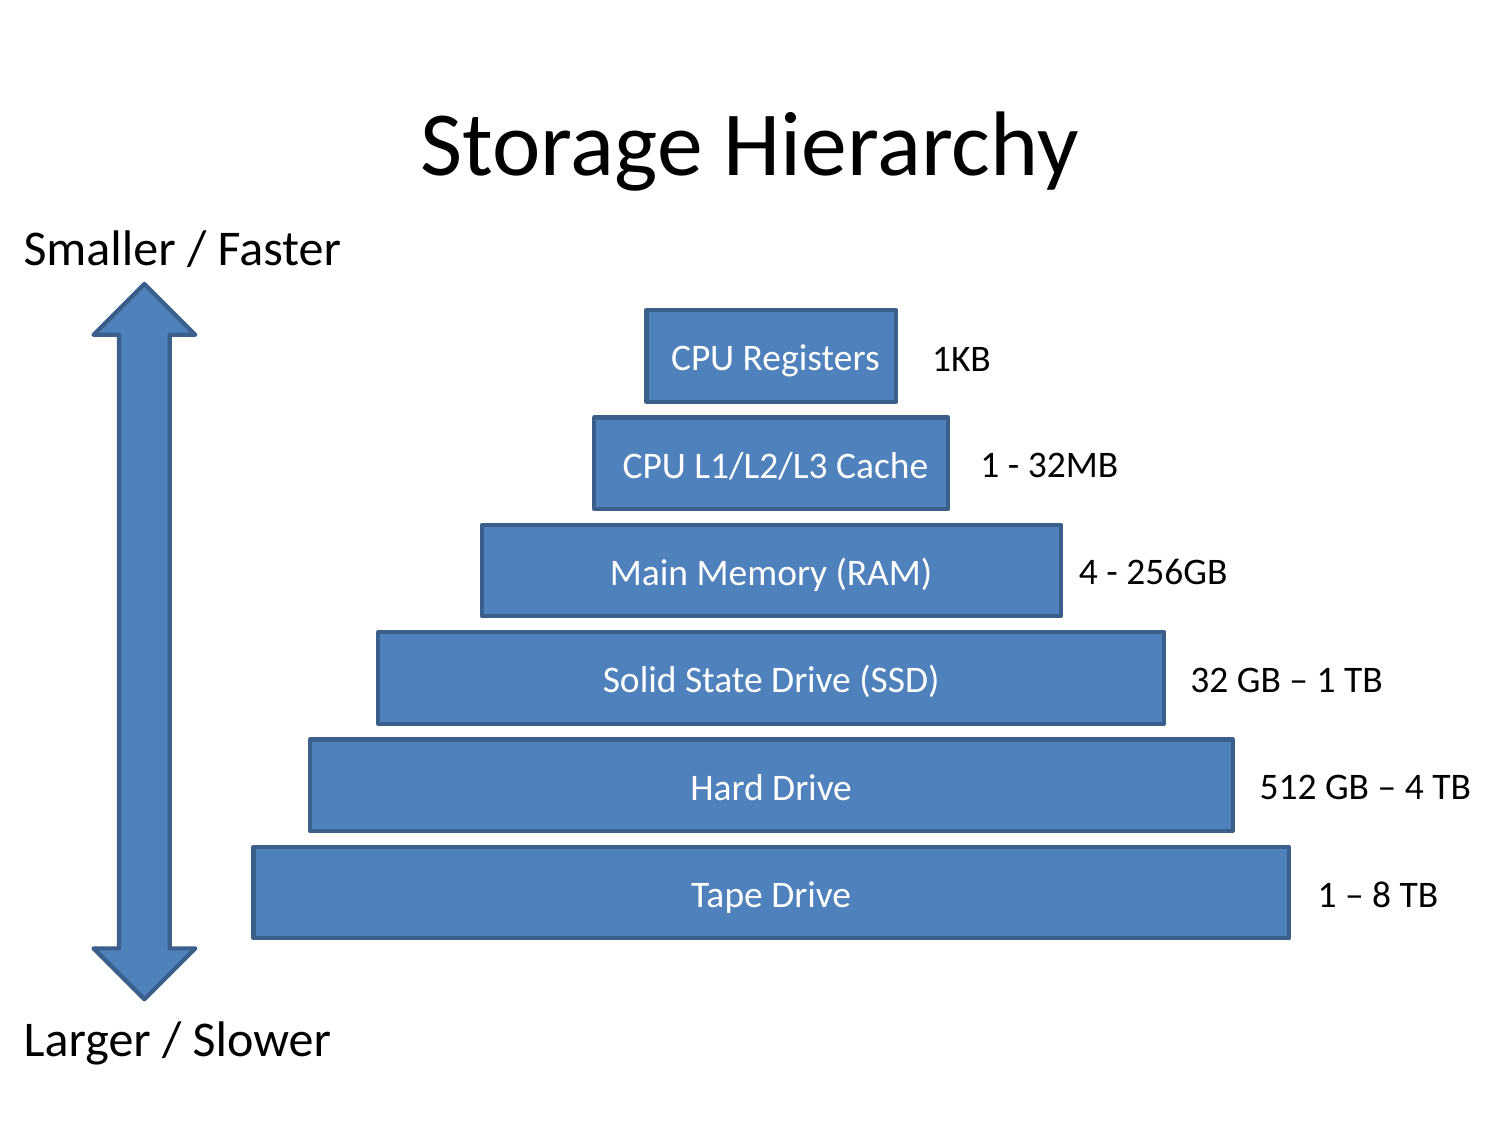

# Storage Hierarchy
Smaller / Faster

 CPU Registers
1KB
 CPU L1/L2/L3 Cache
1 - 32MB
Main Memory (RAM)
4 - 256GB
Solid State Drive (SSD)
32 GB – 1 TB
Hard Drive
512 GB – 4 TB
Tape Drive
1 – 8 TB
Larger / Slower